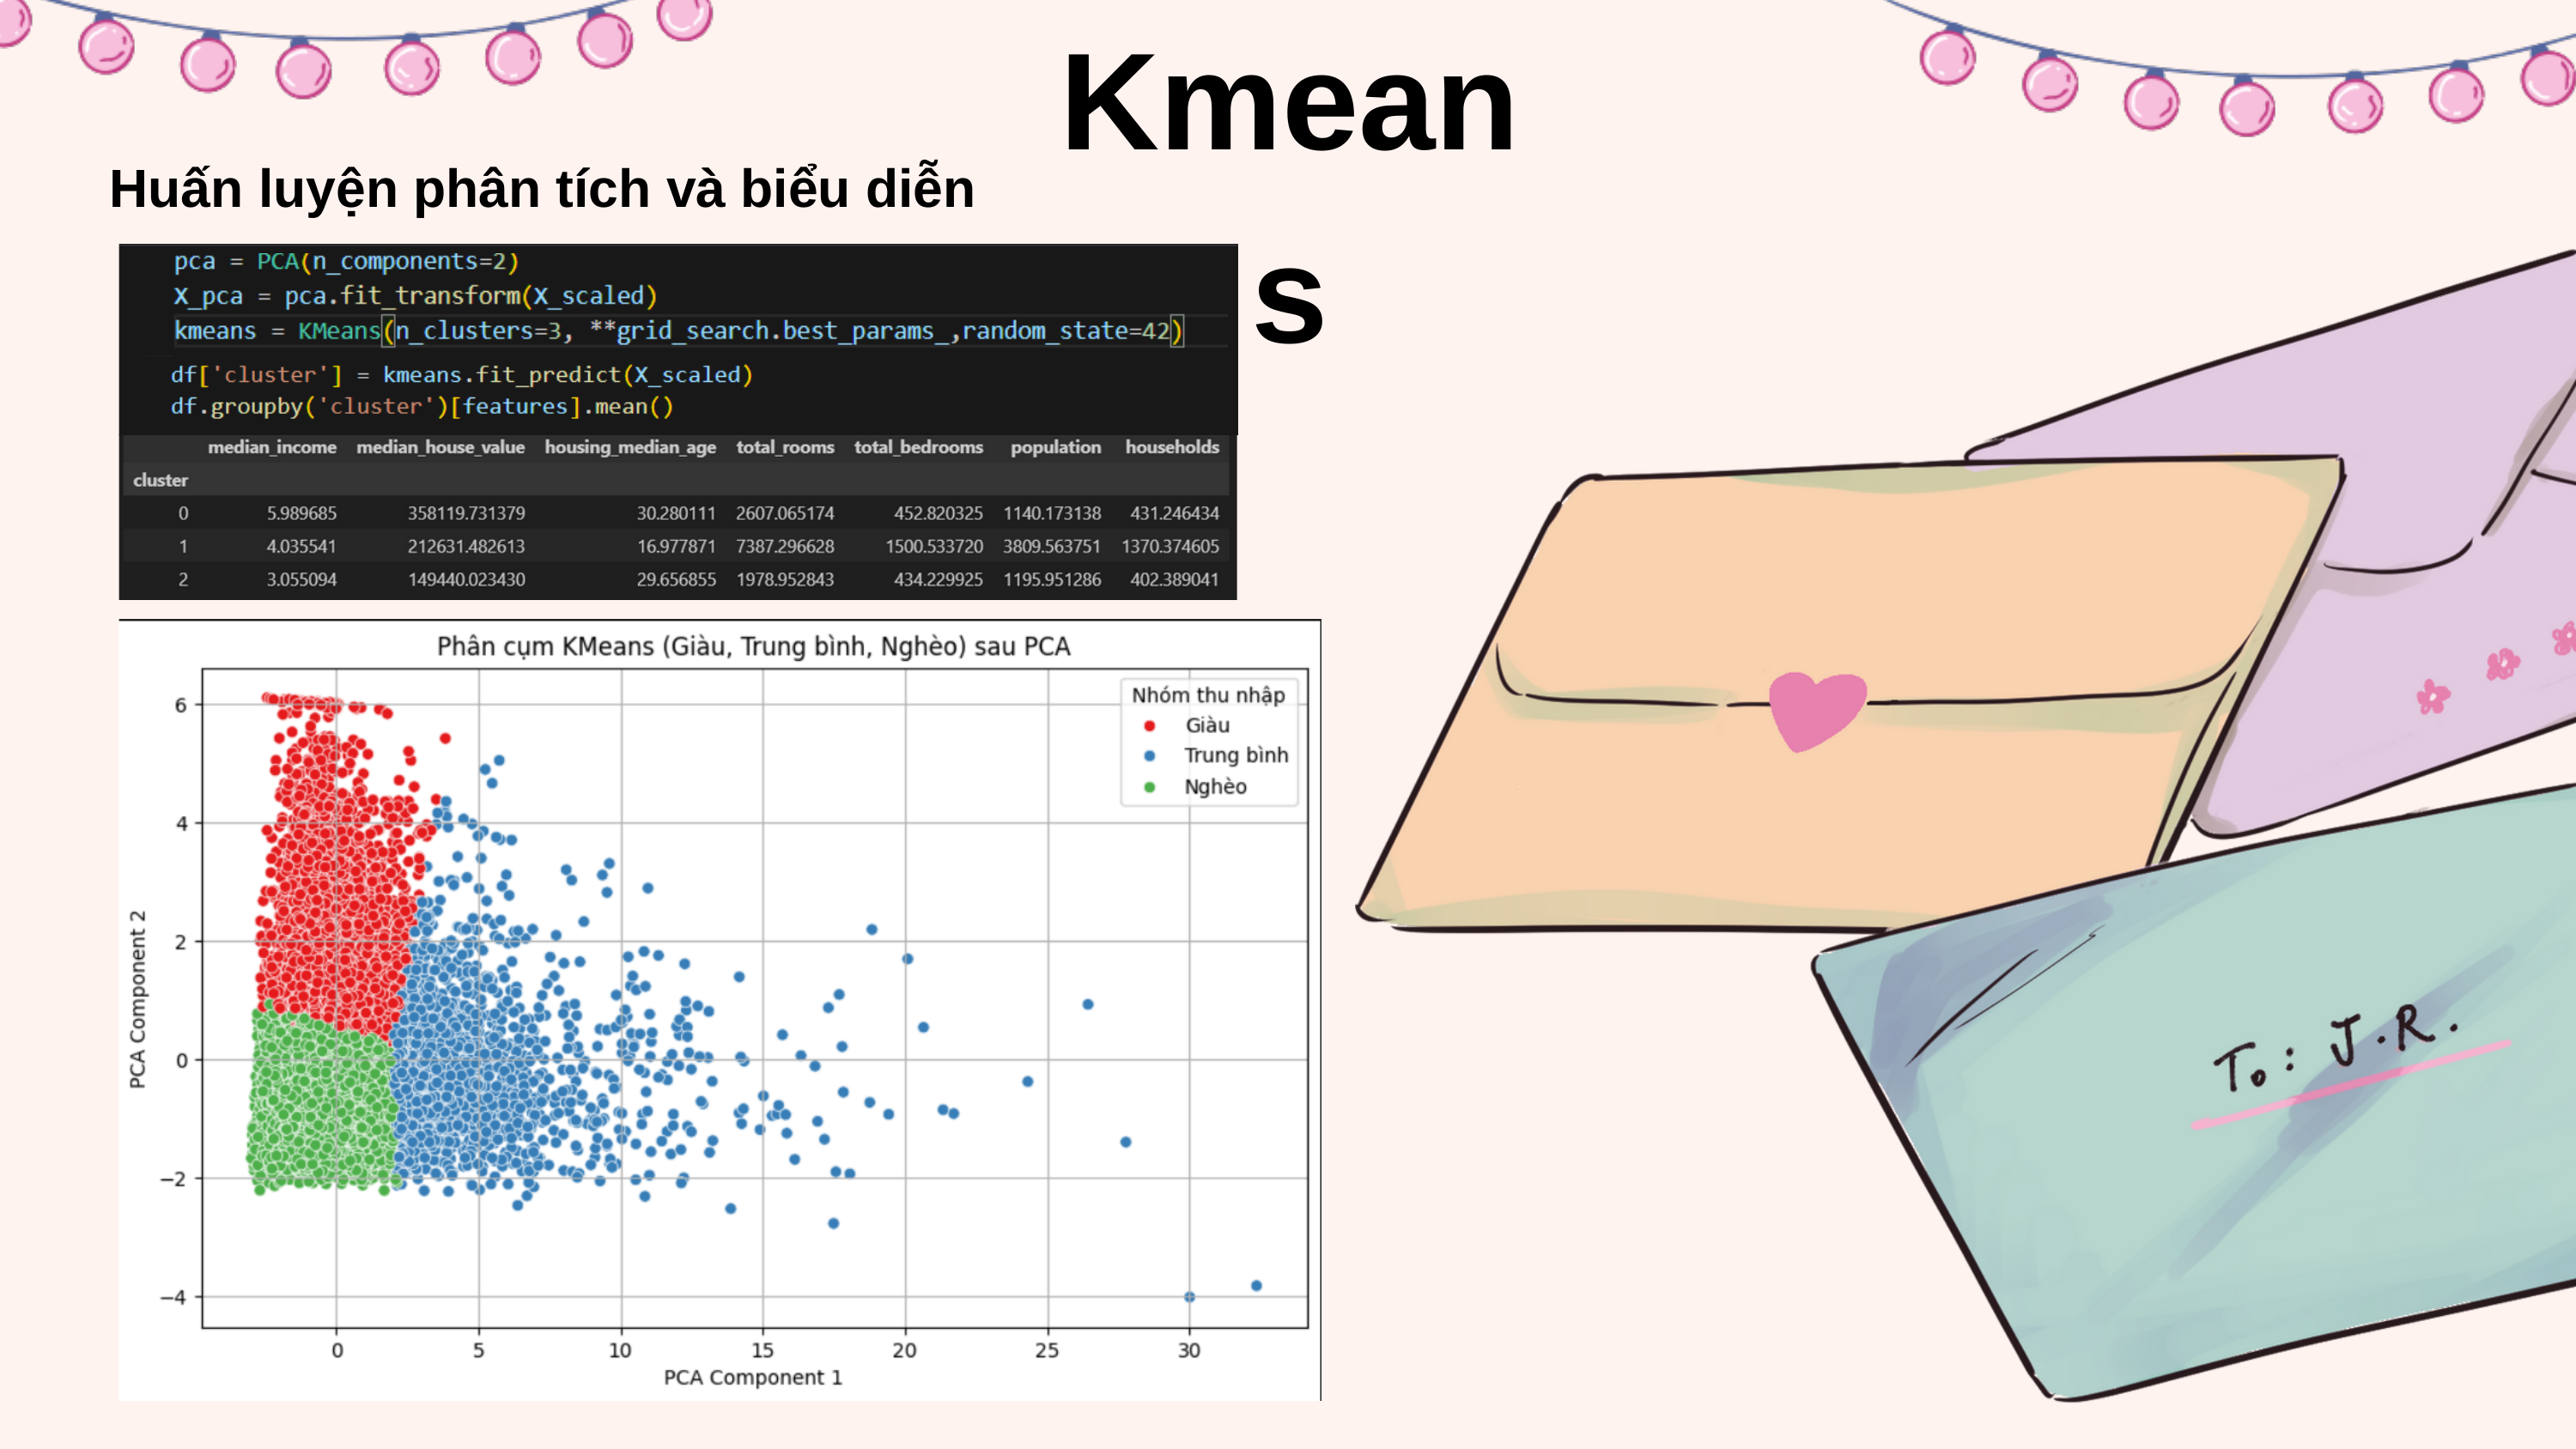

Kmeans

Huấn luyện phân tích và biểu diễn